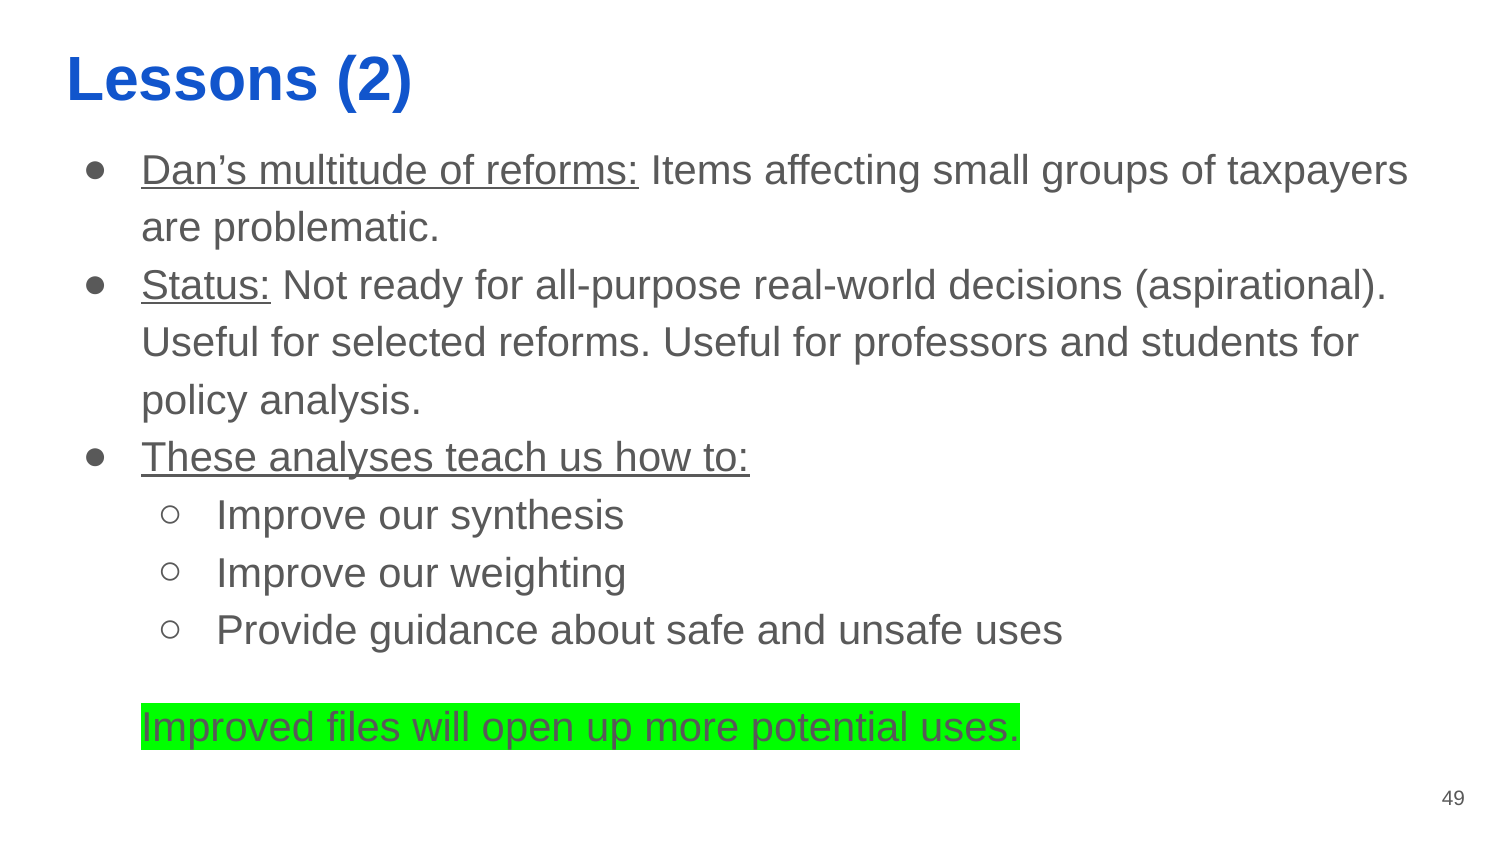

# Lessons (2)
Dan’s multitude of reforms: Items affecting small groups of taxpayers are problematic.
Status: Not ready for all-purpose real-world decisions (aspirational). Useful for selected reforms. Useful for professors and students for policy analysis.
These analyses teach us how to:
Improve our synthesis
Improve our weighting
Provide guidance about safe and unsafe uses

Improved files will open up more potential uses.
49